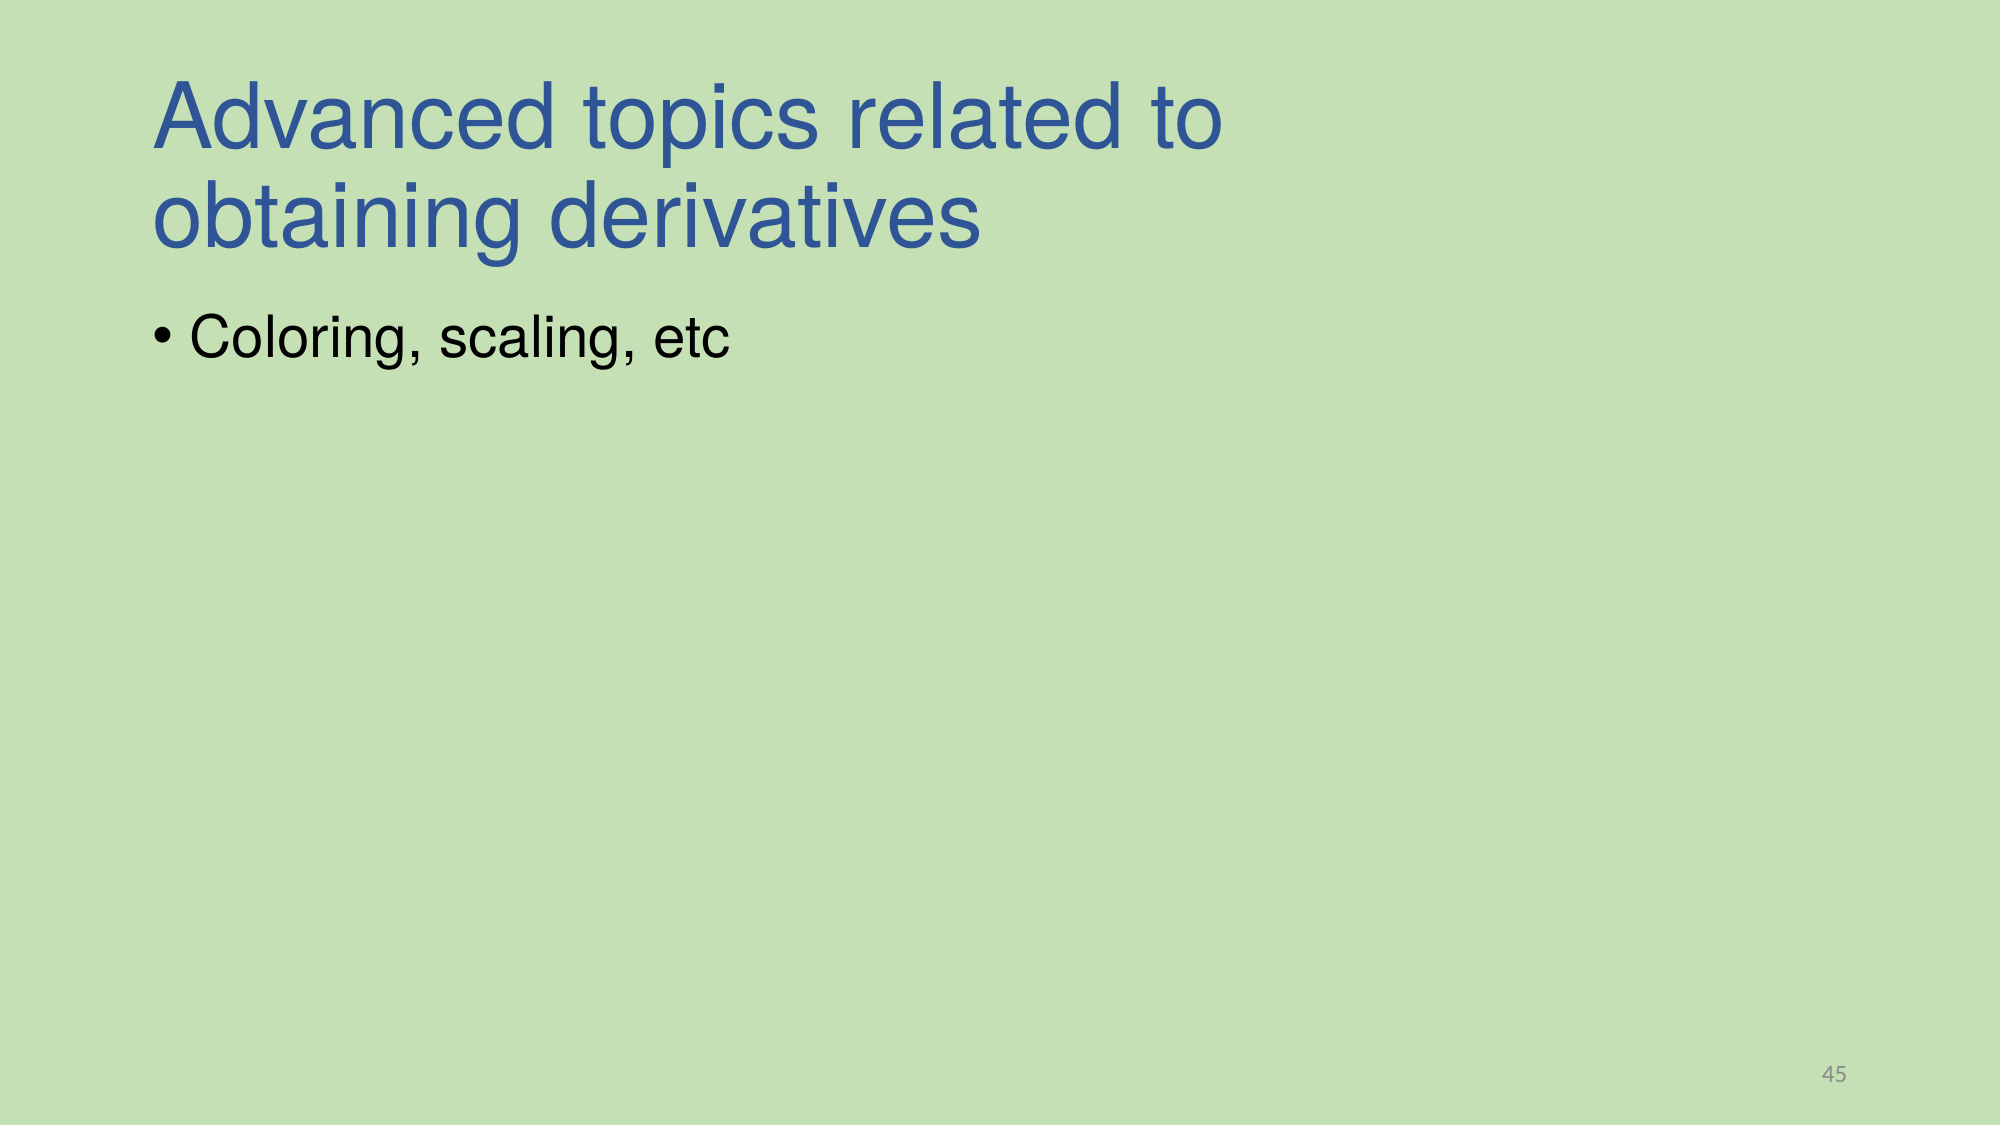

# Advanced topics related to obtaining derivatives
Coloring, scaling, etc
45